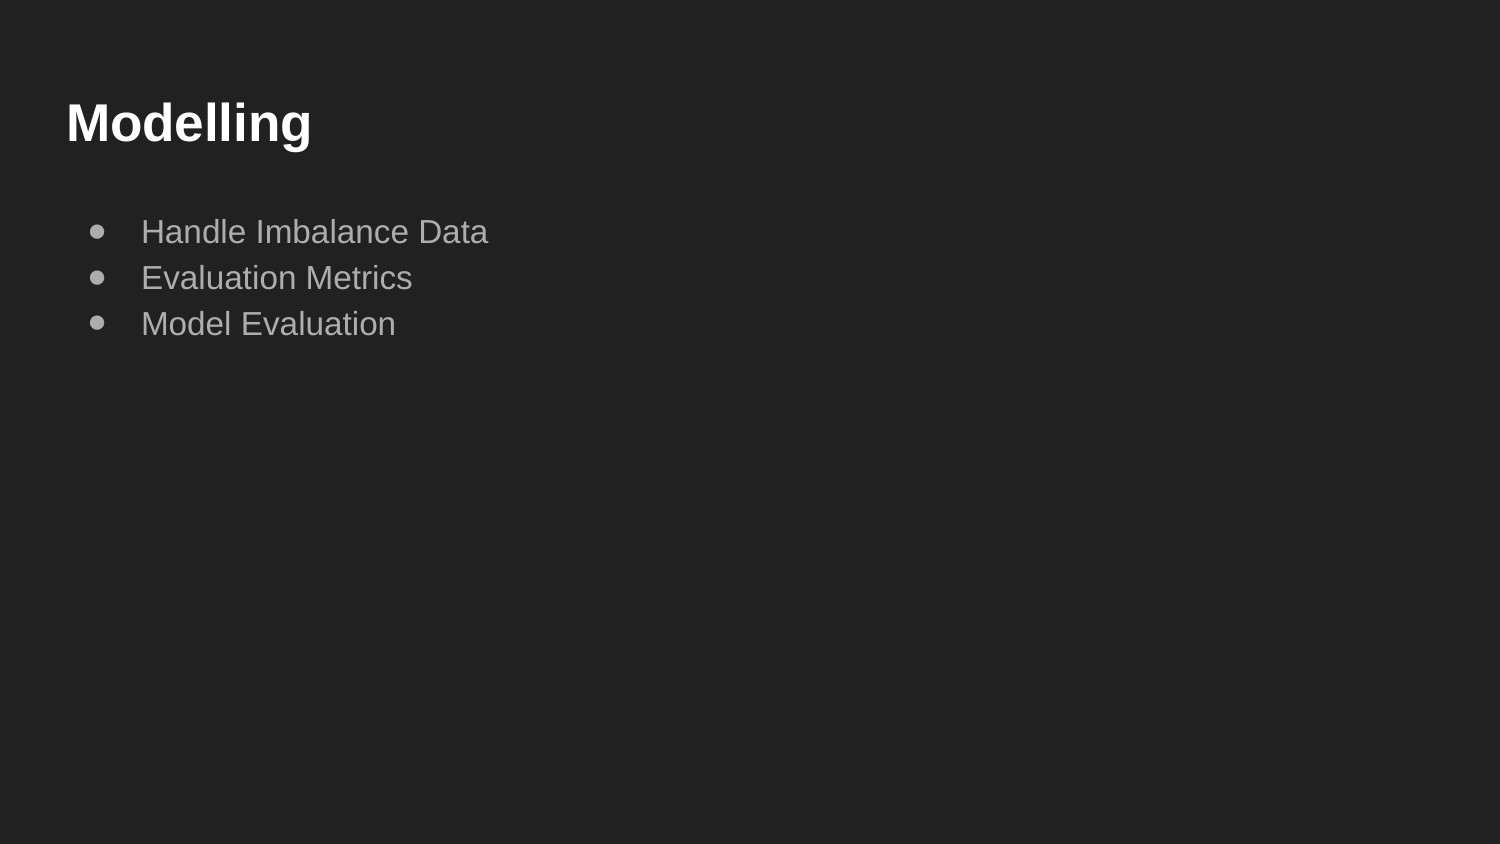

# Modelling
Handle Imbalance Data
Evaluation Metrics
Model Evaluation